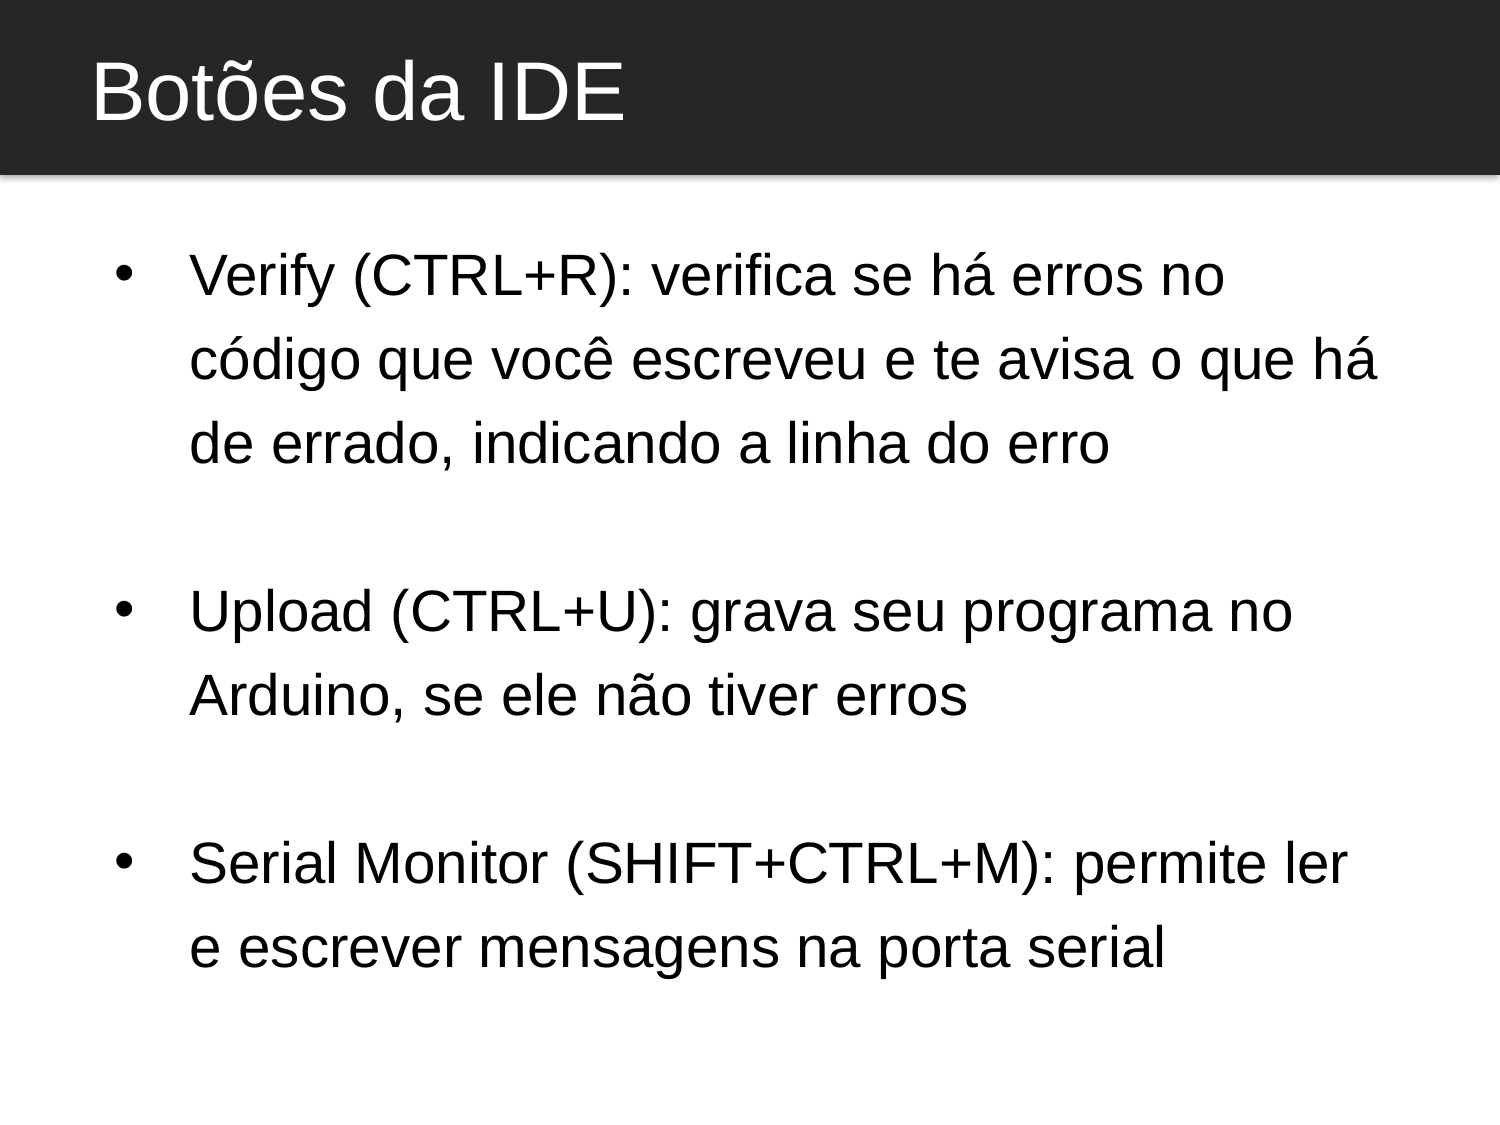

# Botões da IDE
Verify (CTRL+R): verifica se há erros no código que você escreveu e te avisa o que há de errado, indicando a linha do erro

Upload (CTRL+U): grava seu programa no Arduino, se ele não tiver erros

Serial Monitor (SHIFT+CTRL+M): permite ler e escrever mensagens na porta serial